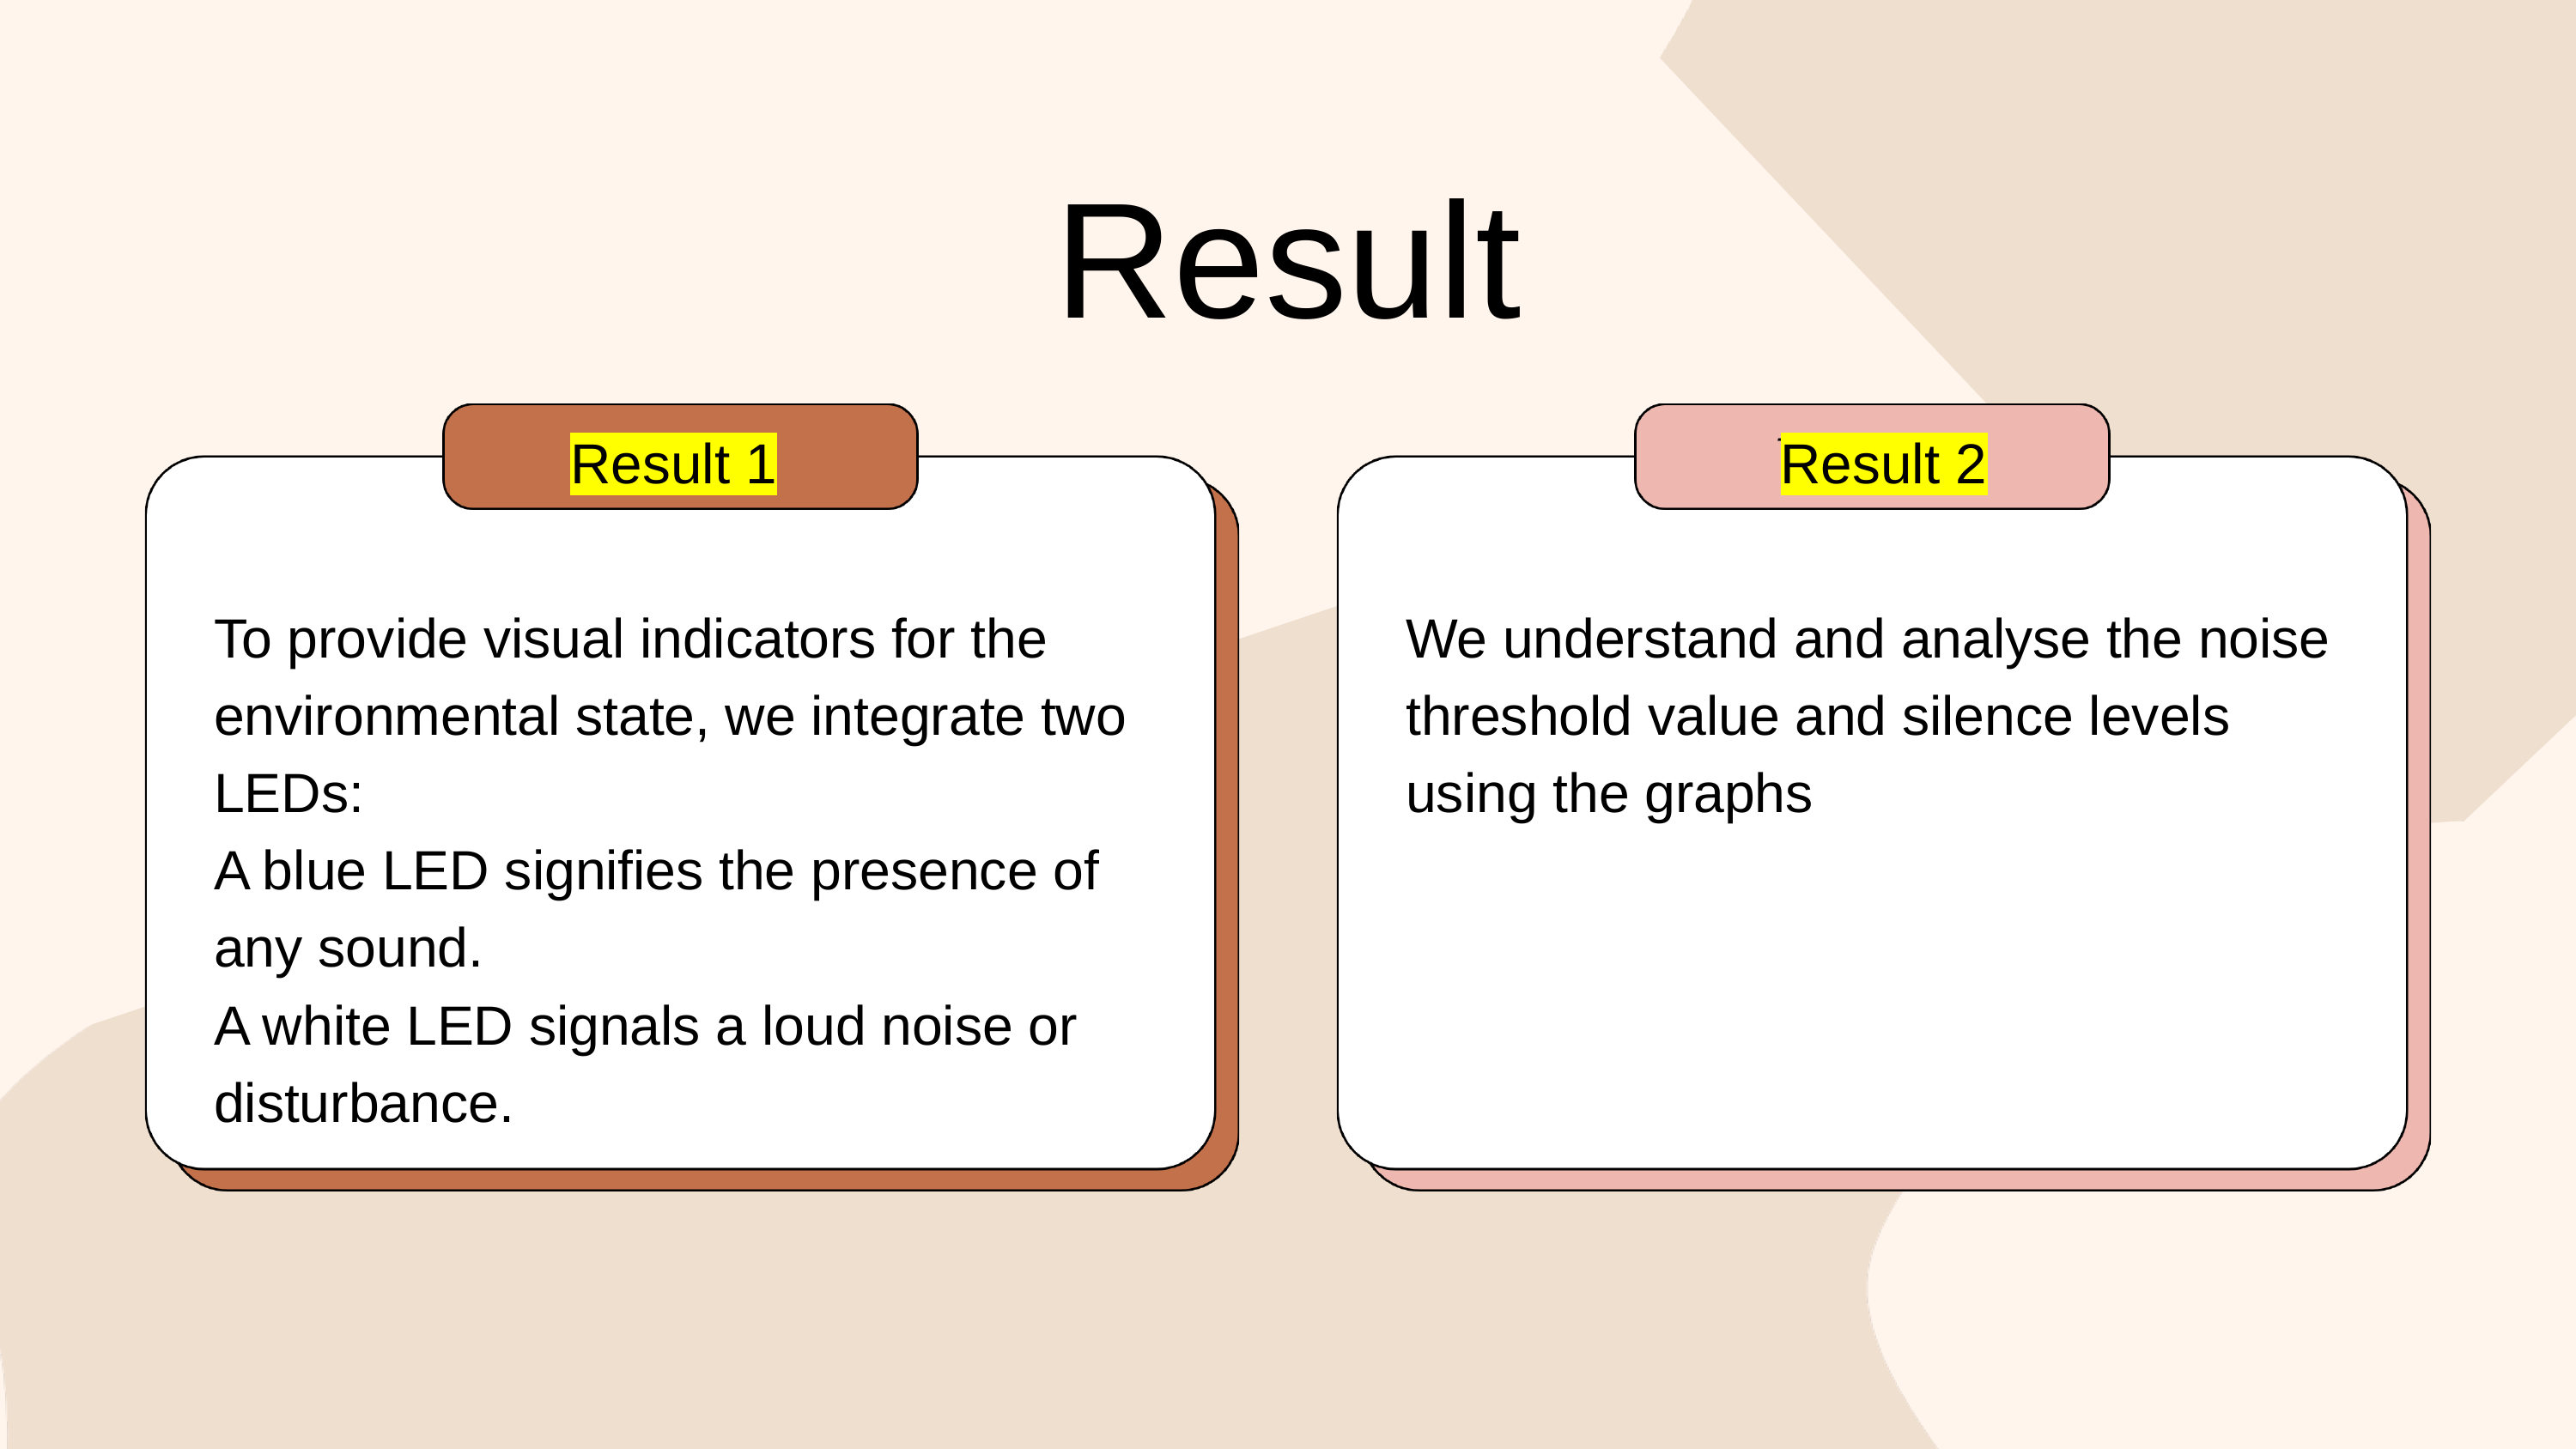

Result

Result 1
Result 2

To provide visual indicators for the environmental state, we integrate two LEDs:
A blue LED signifies the presence of any sound.
A white LED signals a loud noise or disturbance.
We understand and analyse the noise threshold value and silence levels using the graphs